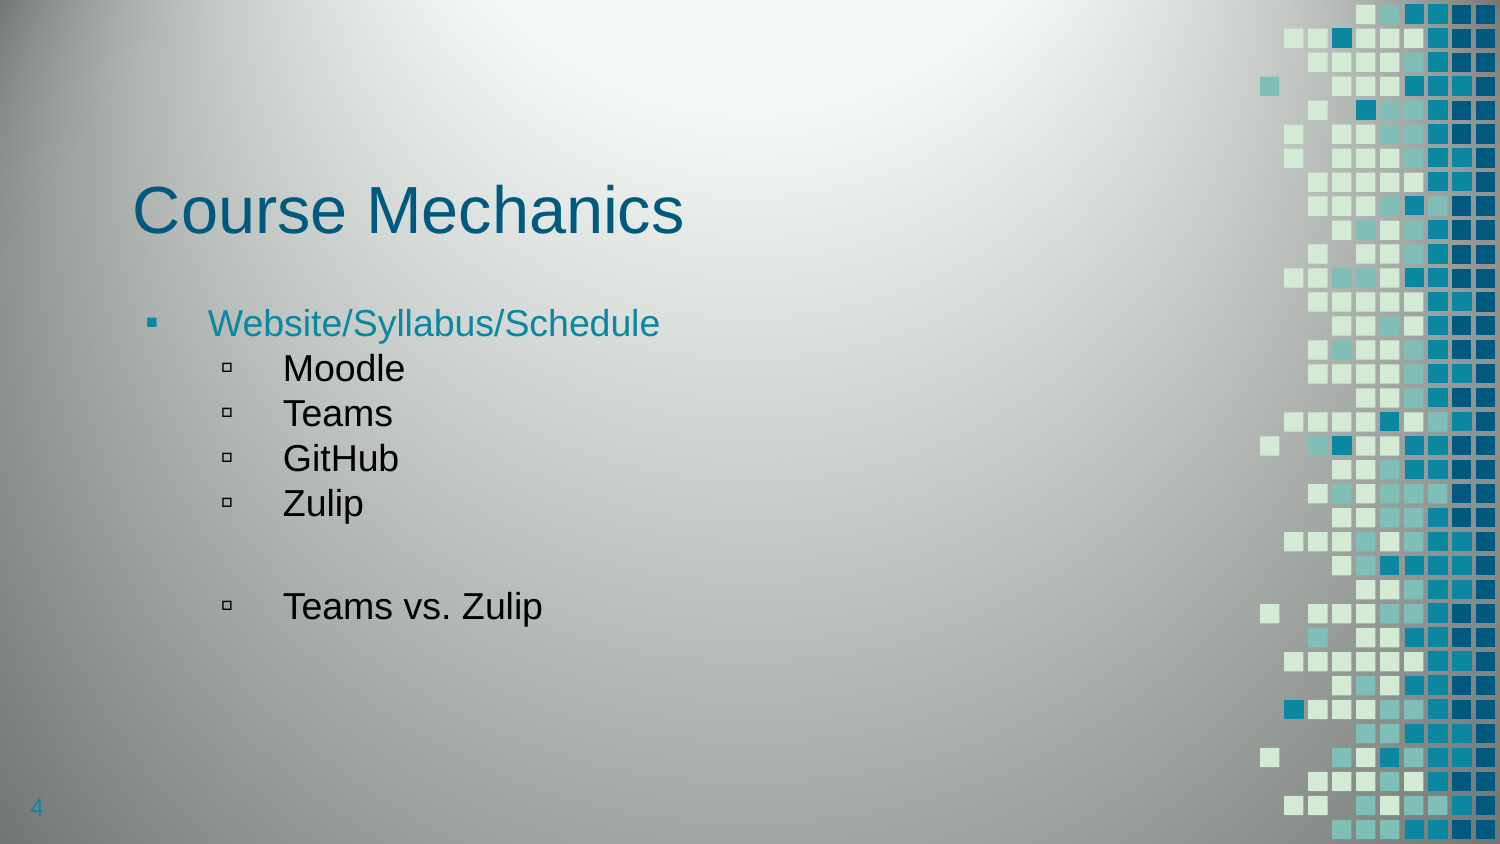

# Course Mechanics
Website/Syllabus/Schedule
Moodle
Teams
GitHub
Zulip

Teams vs. Zulip
4